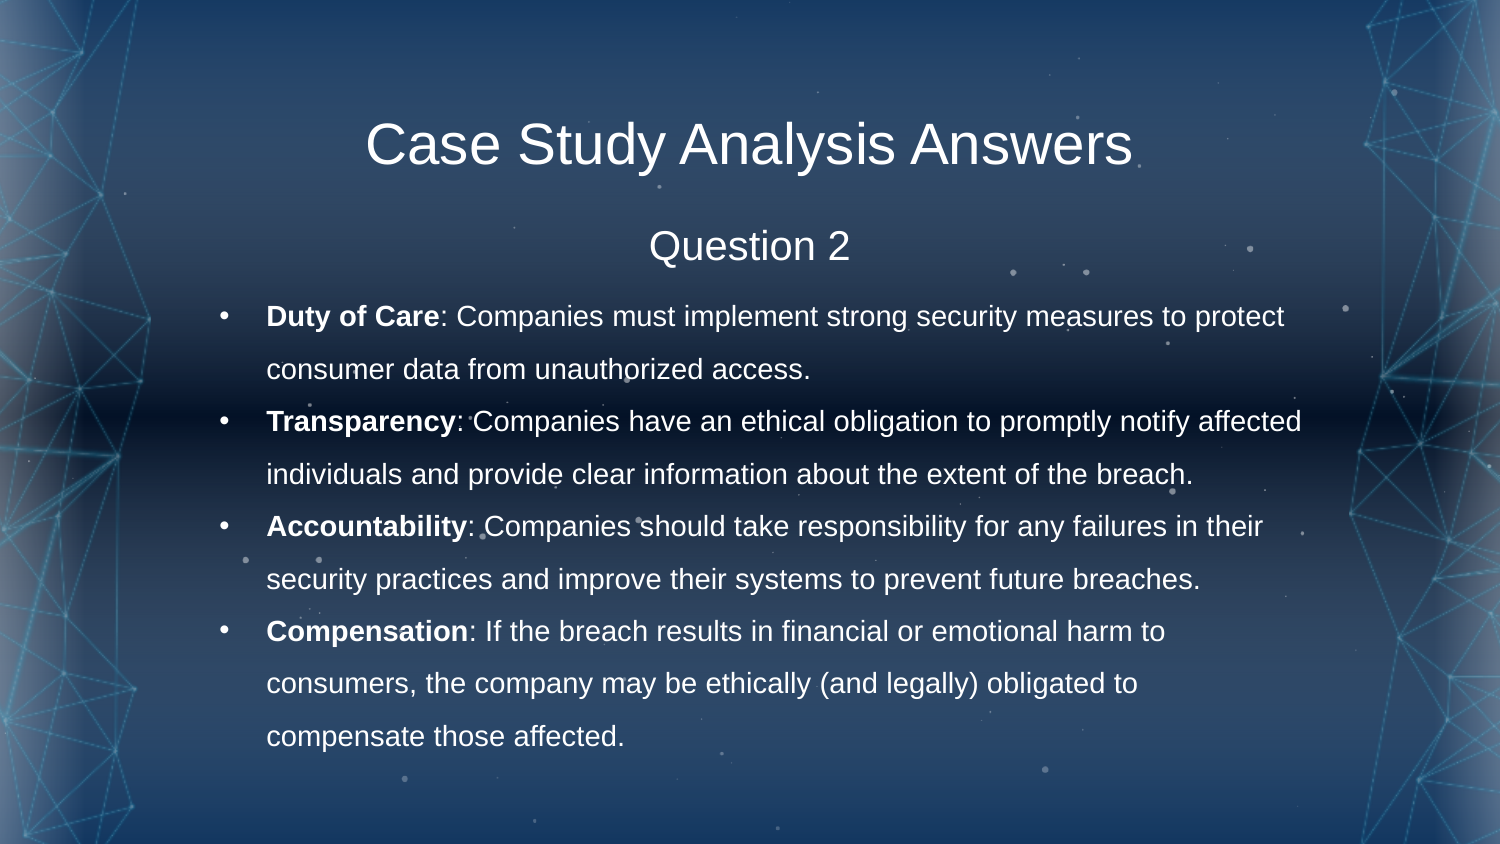

Case Study Analysis Answers
# Question 2
Duty of Care: Companies must implement strong security measures to protect consumer data from unauthorized access.
Transparency: Companies have an ethical obligation to promptly notify affected individuals and provide clear information about the extent of the breach.
Accountability: Companies should take responsibility for any failures in their security practices and improve their systems to prevent future breaches.
Compensation: If the breach results in financial or emotional harm to consumers, the company may be ethically (and legally) obligated to compensate those affected.